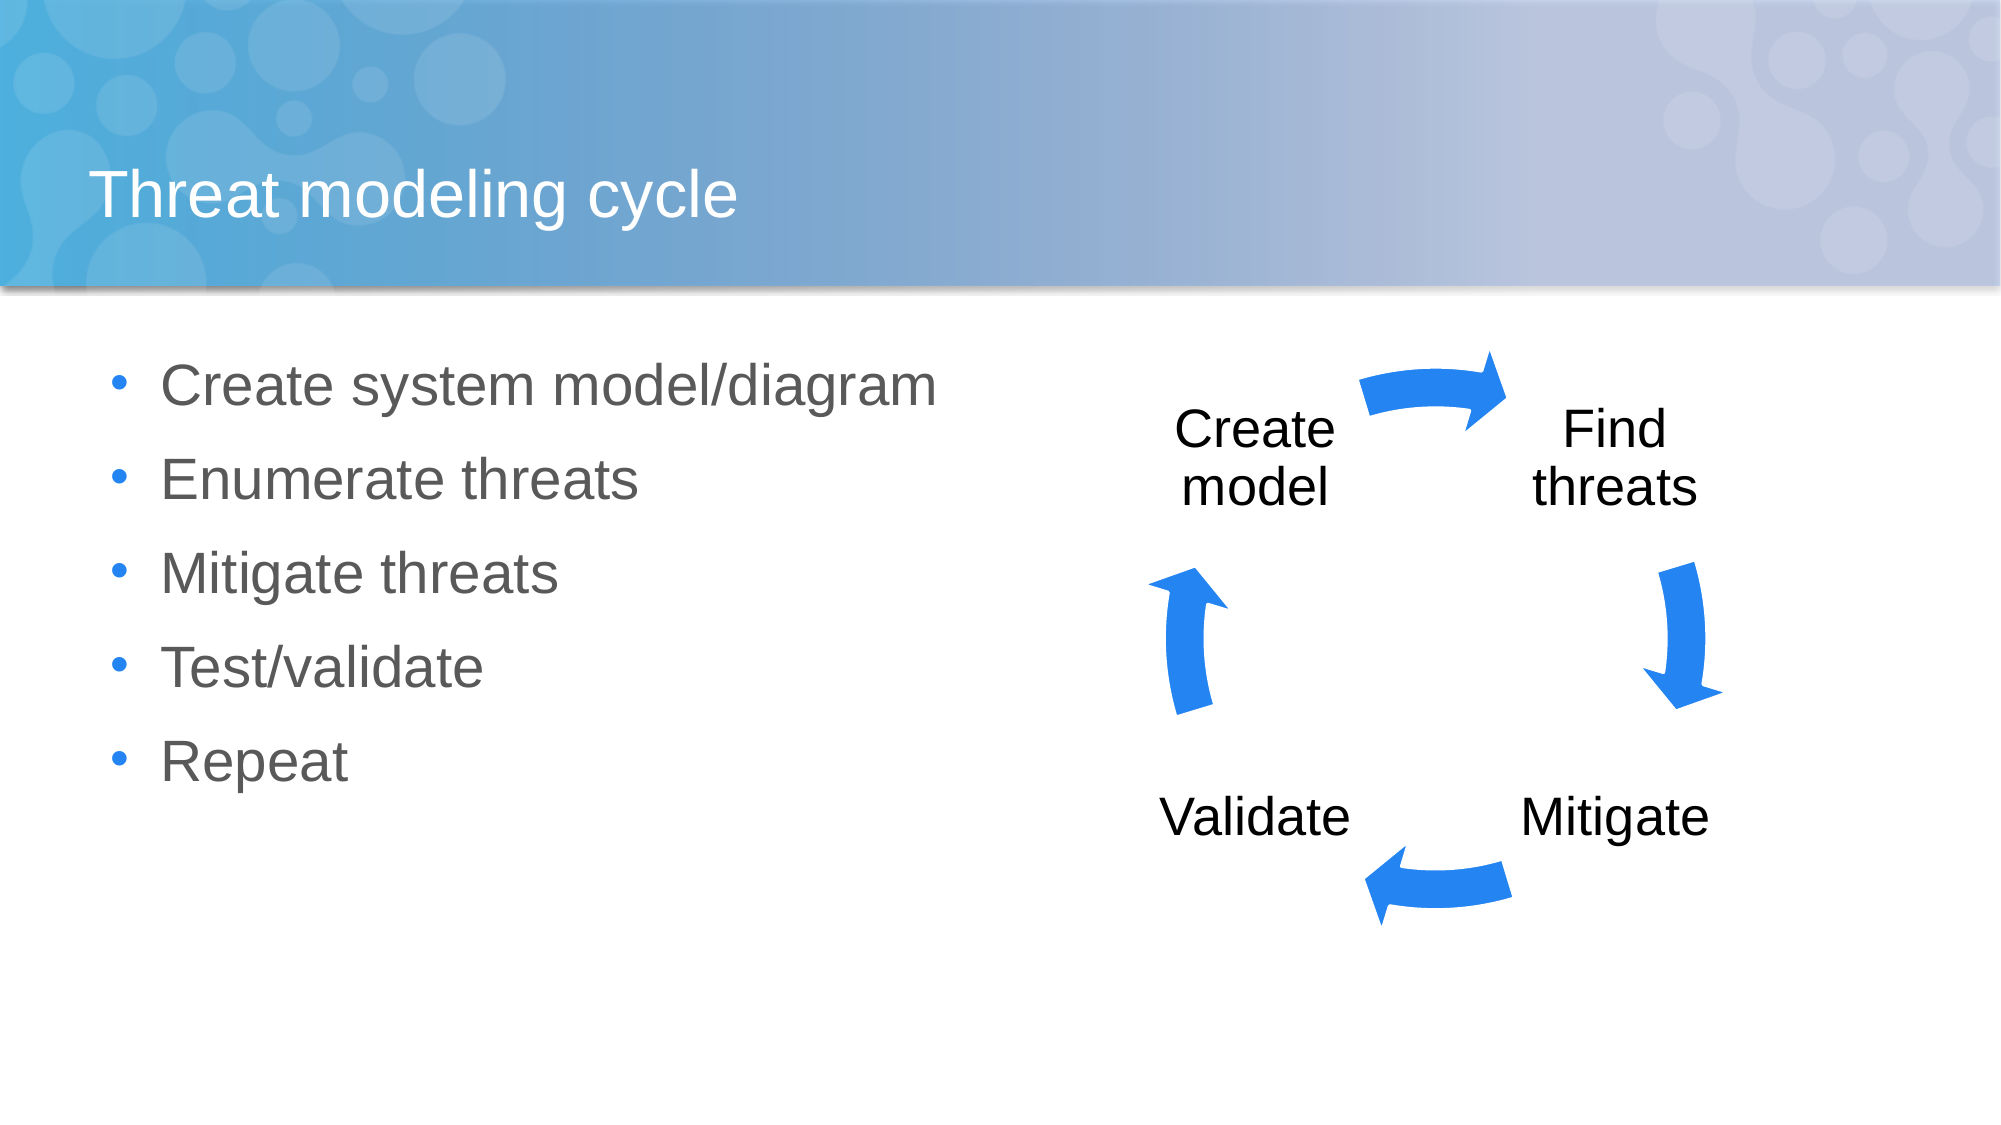

# Threat modeling cycle
Create system model/diagram
Enumerate threats
Mitigate threats
Test/validate
Repeat
Find threats
Mitigate
Validate
Create model